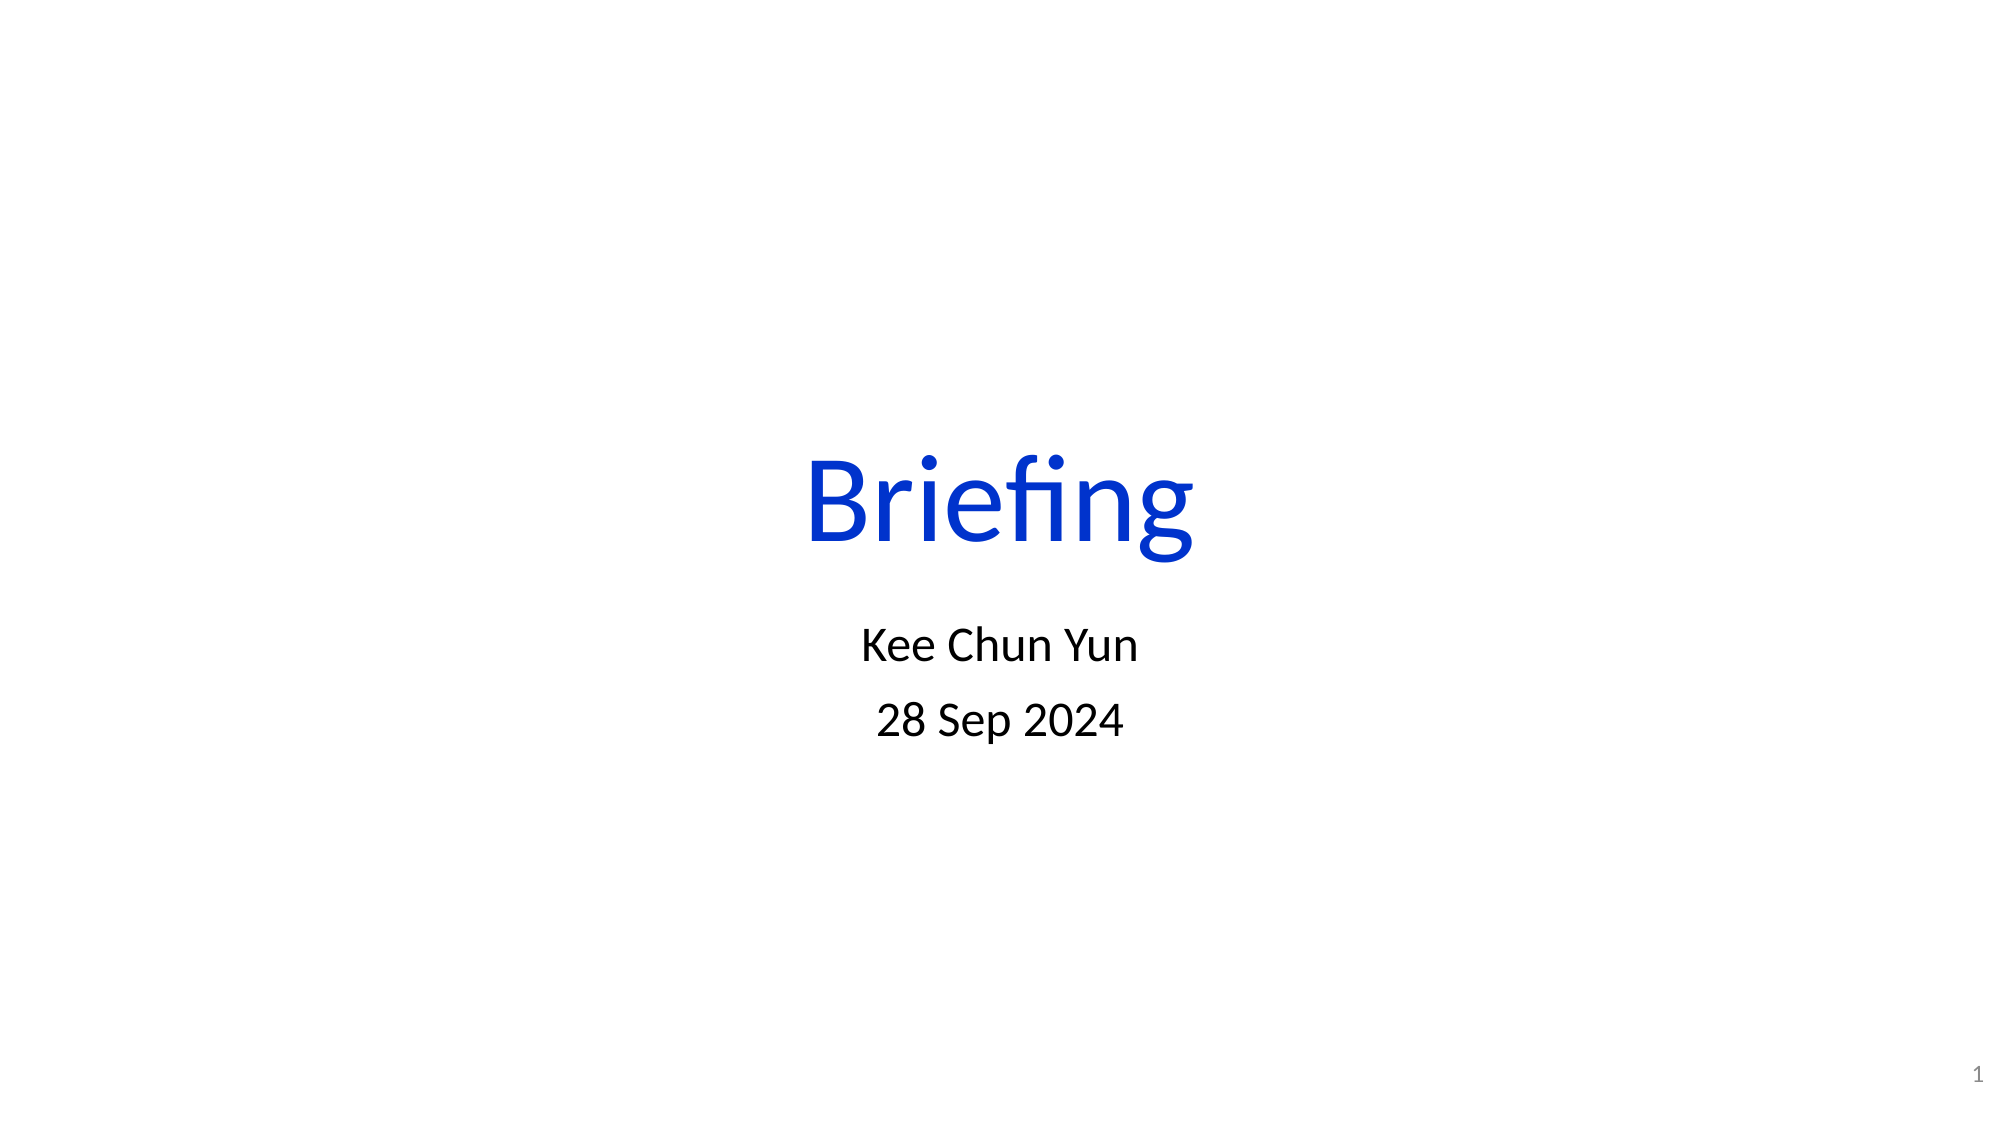

# Briefing
Kee Chun Yun
28 Sep 2024
1